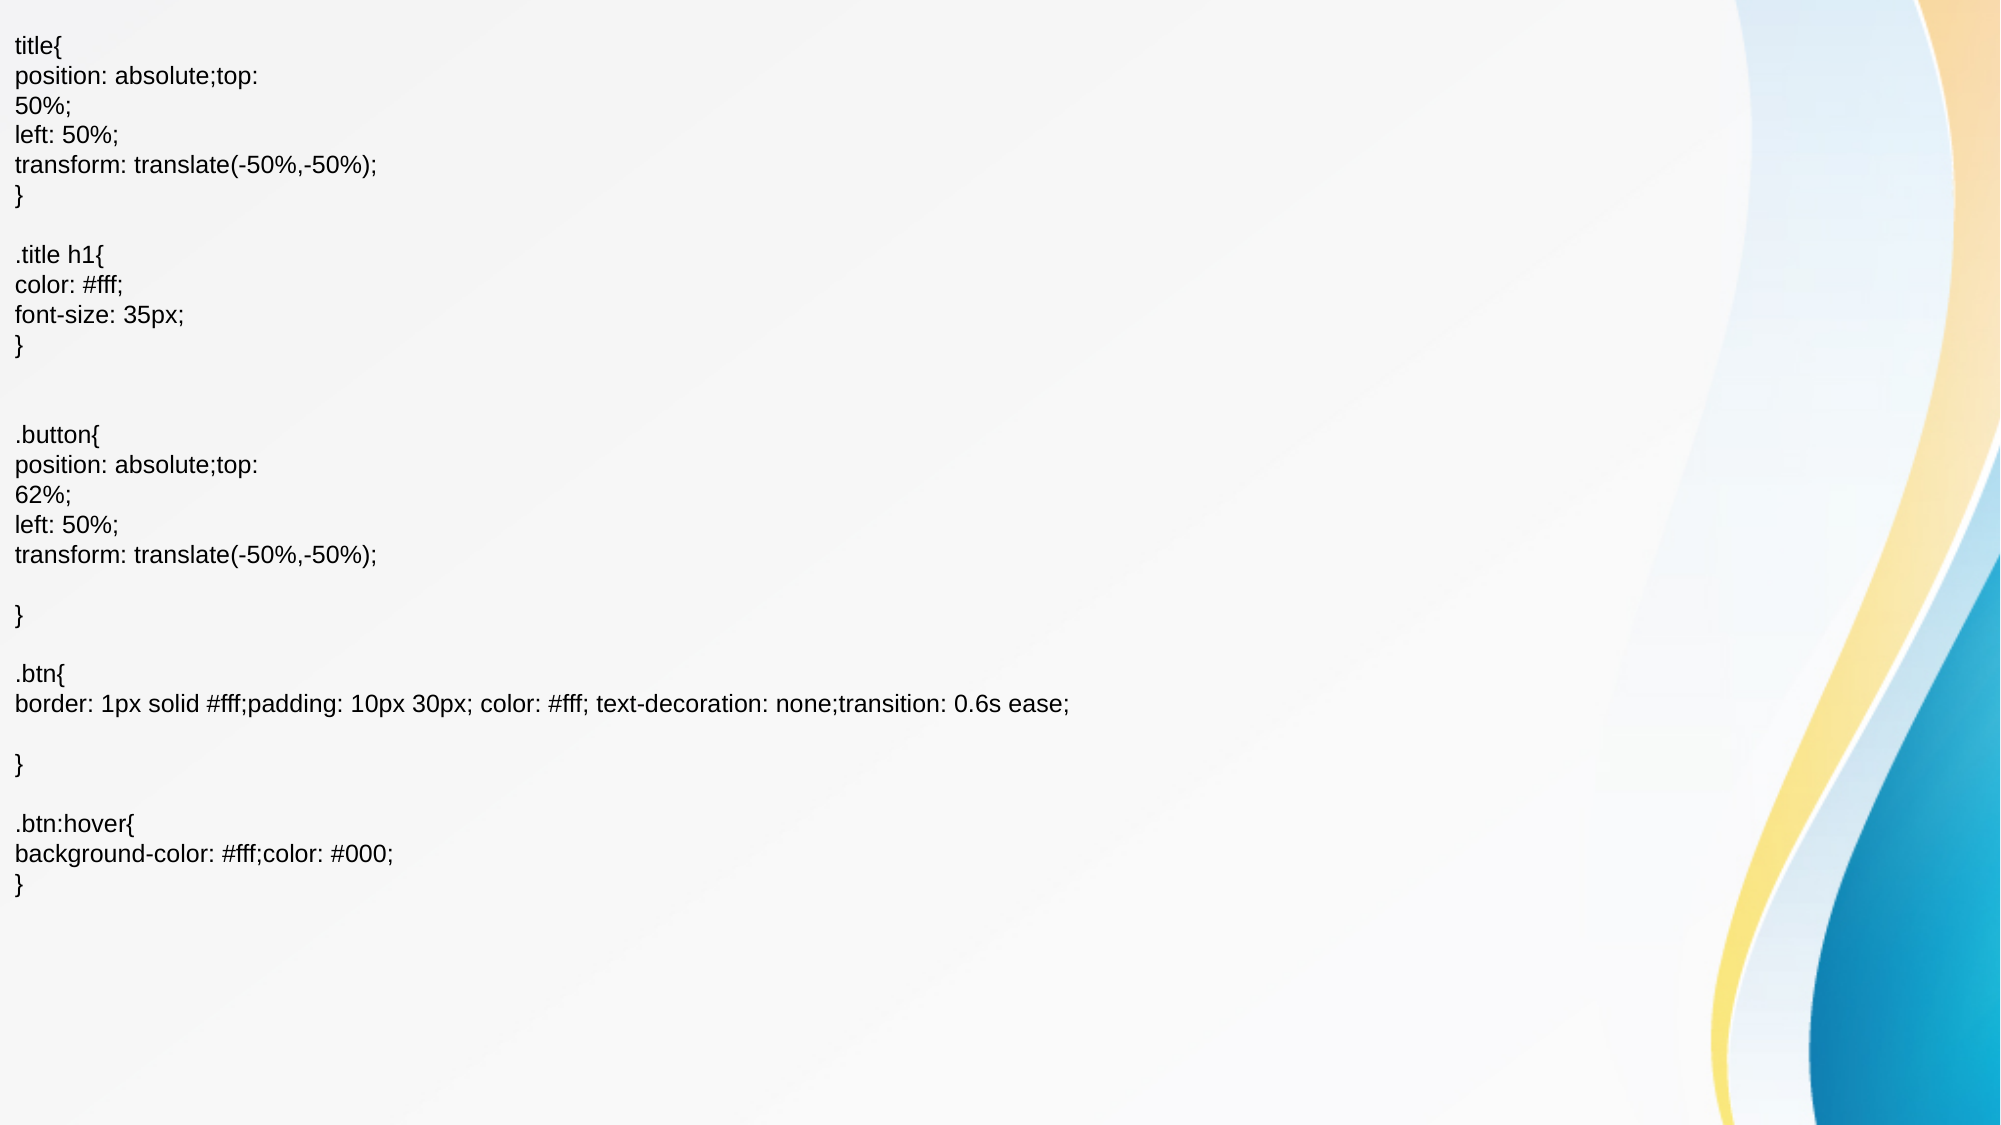

title{
position: absolute;top:
50%;
left: 50%;
transform: translate(-50%,-50%);
}

.title h1{
color: #fff;
font-size: 35px;
}

.button{
position: absolute;top:
62%;
left: 50%;
transform: translate(-50%,-50%);

}

.btn{
border: 1px solid #fff;padding: 10px 30px; color: #fff; text-decoration: none;transition: 0.6s ease;

}

.btn:hover{
background-color: #fff;color: #000;
}